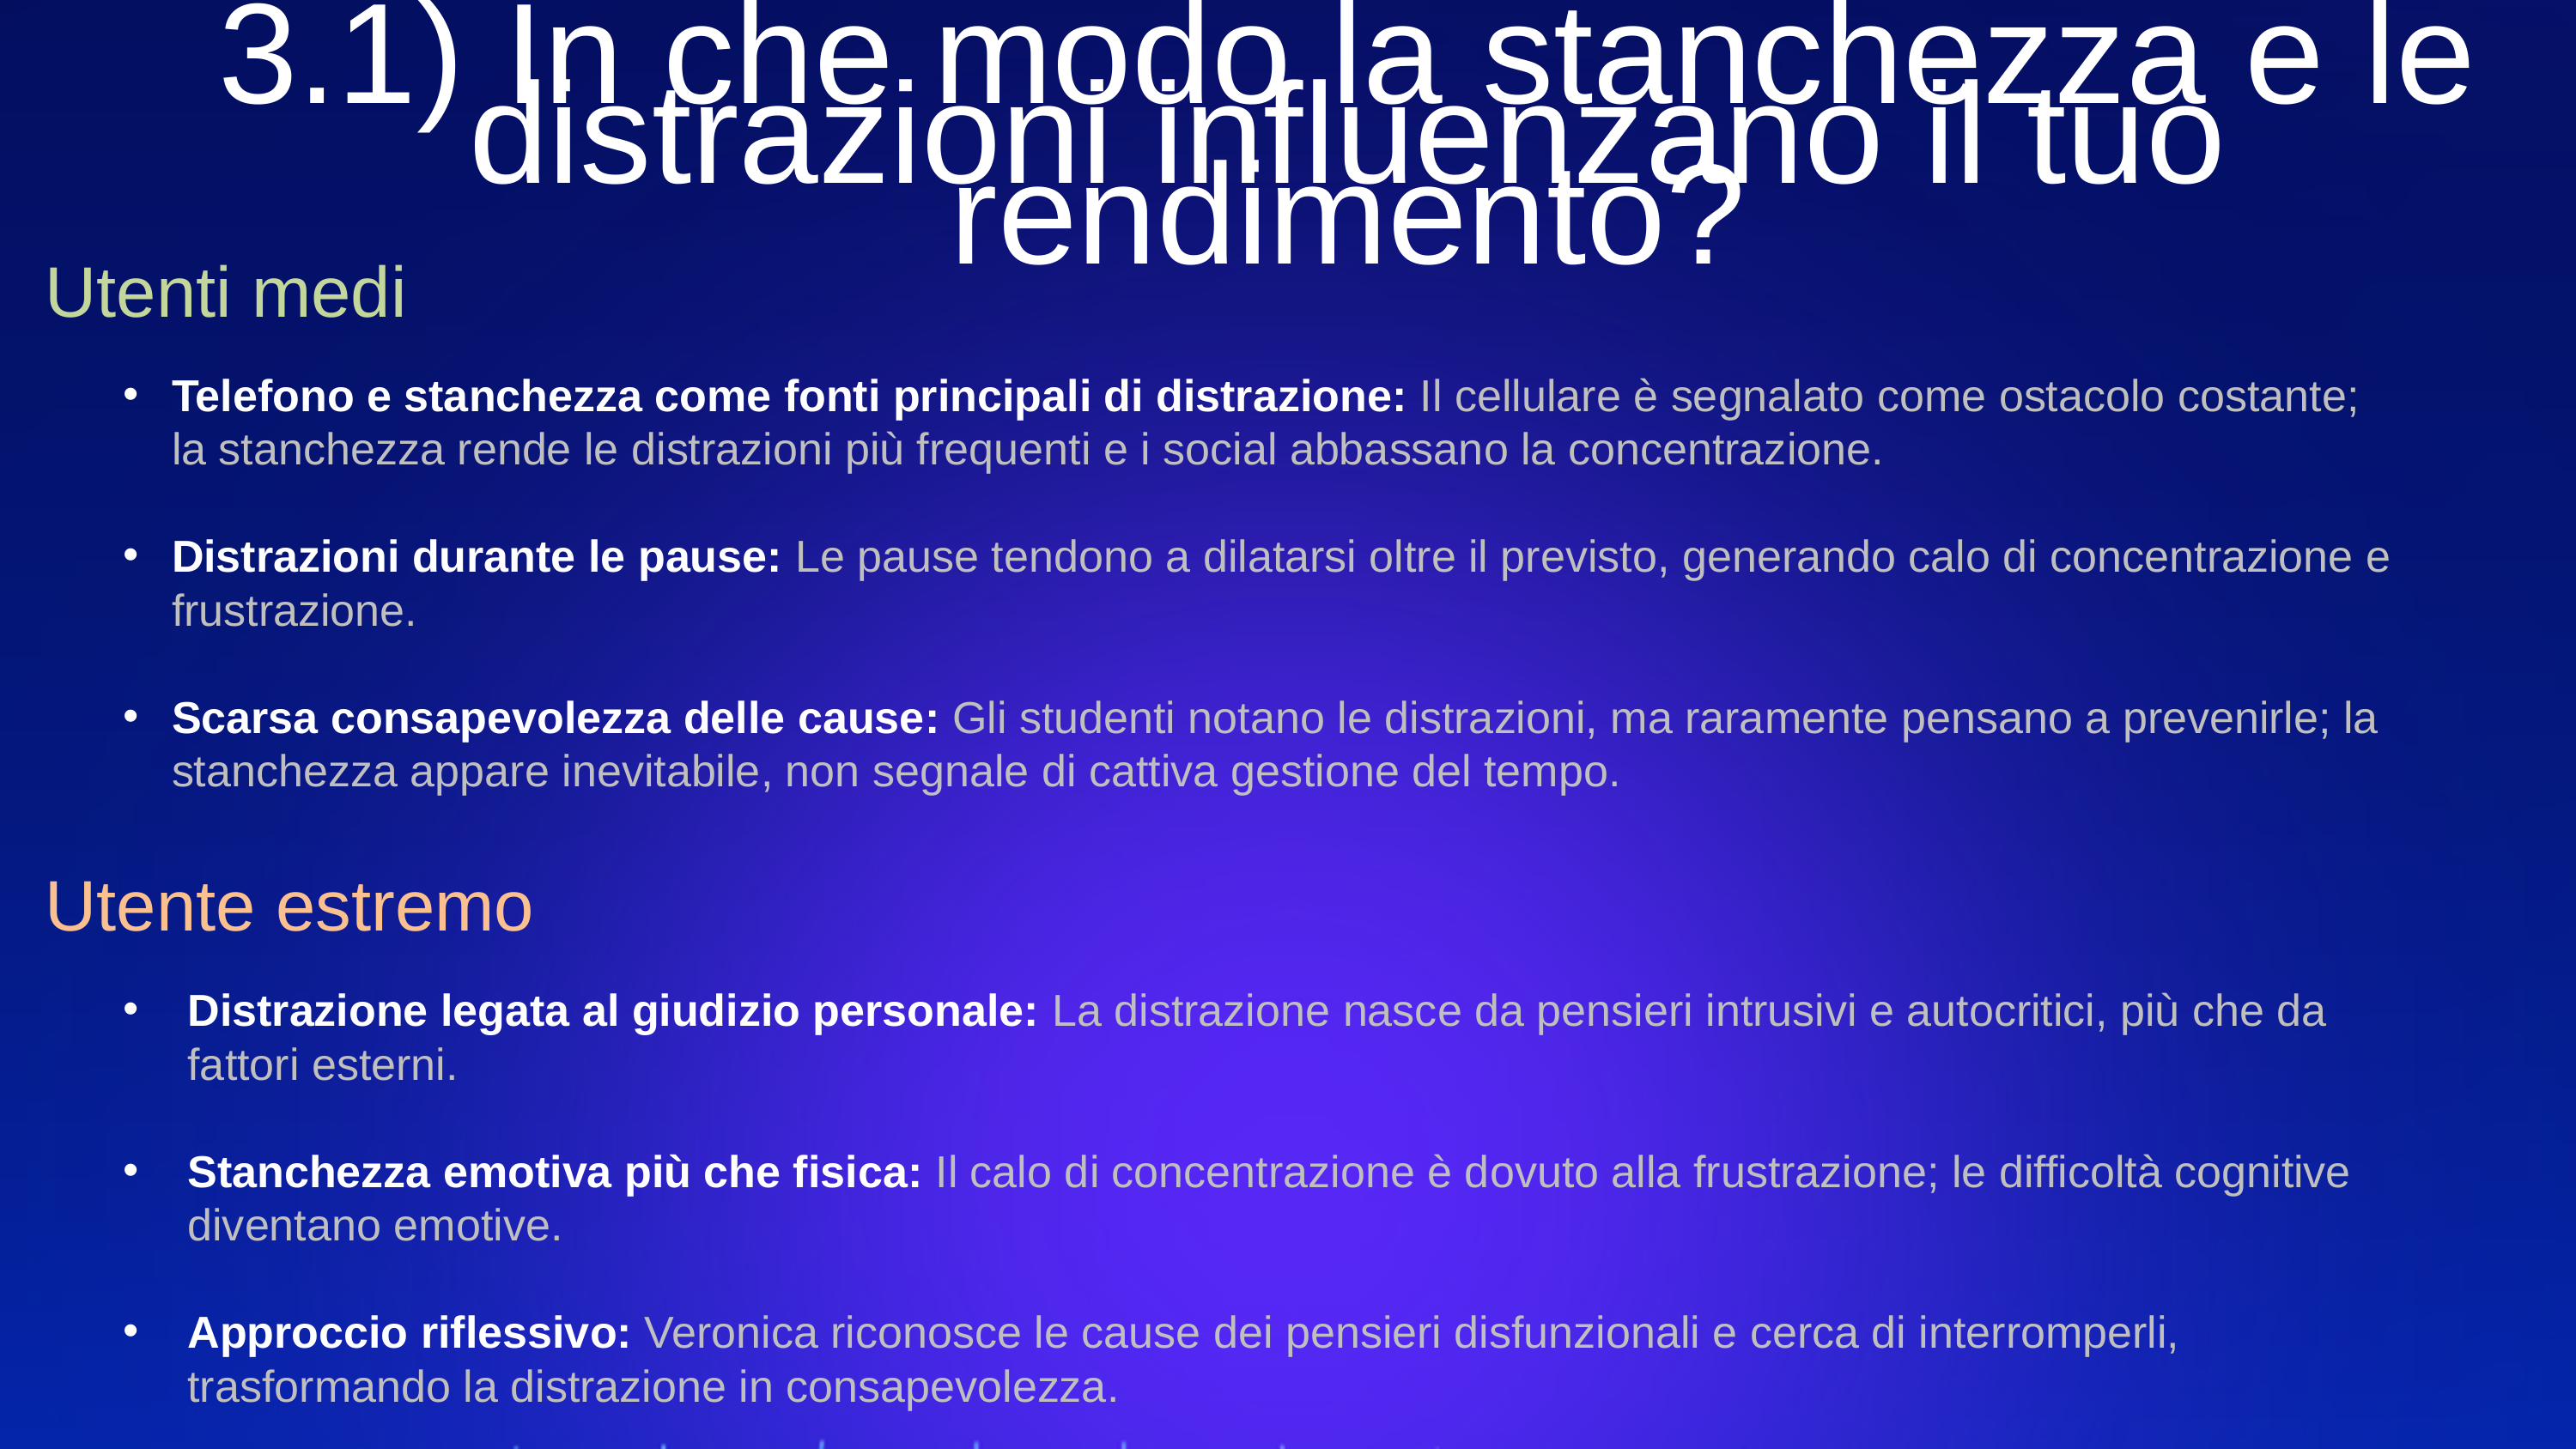

3.1) In che modo la stanchezza e le distrazioni influenzano il tuo rendimento?
Utenti medi
Telefono e stanchezza come fonti principali di distrazione: Il cellulare è segnalato come ostacolo costante; la stanchezza rende le distrazioni più frequenti e i social abbassano la concentrazione.

Distrazioni durante le pause: Le pause tendono a dilatarsi oltre il previsto, generando calo di concentrazione e frustrazione.

Scarsa consapevolezza delle cause: Gli studenti notano le distrazioni, ma raramente pensano a prevenirle; la stanchezza appare inevitabile, non segnale di cattiva gestione del tempo.
Utente estremo
Distrazione legata al giudizio personale: La distrazione nasce da pensieri intrusivi e autocritici, più che da fattori esterni.

Stanchezza emotiva più che fisica: Il calo di concentrazione è dovuto alla frustrazione; le difficoltà cognitive diventano emotive.

Approccio riflessivo: Veronica riconosce le cause dei pensieri disfunzionali e cerca di interromperli, trasformando la distrazione in consapevolezza.